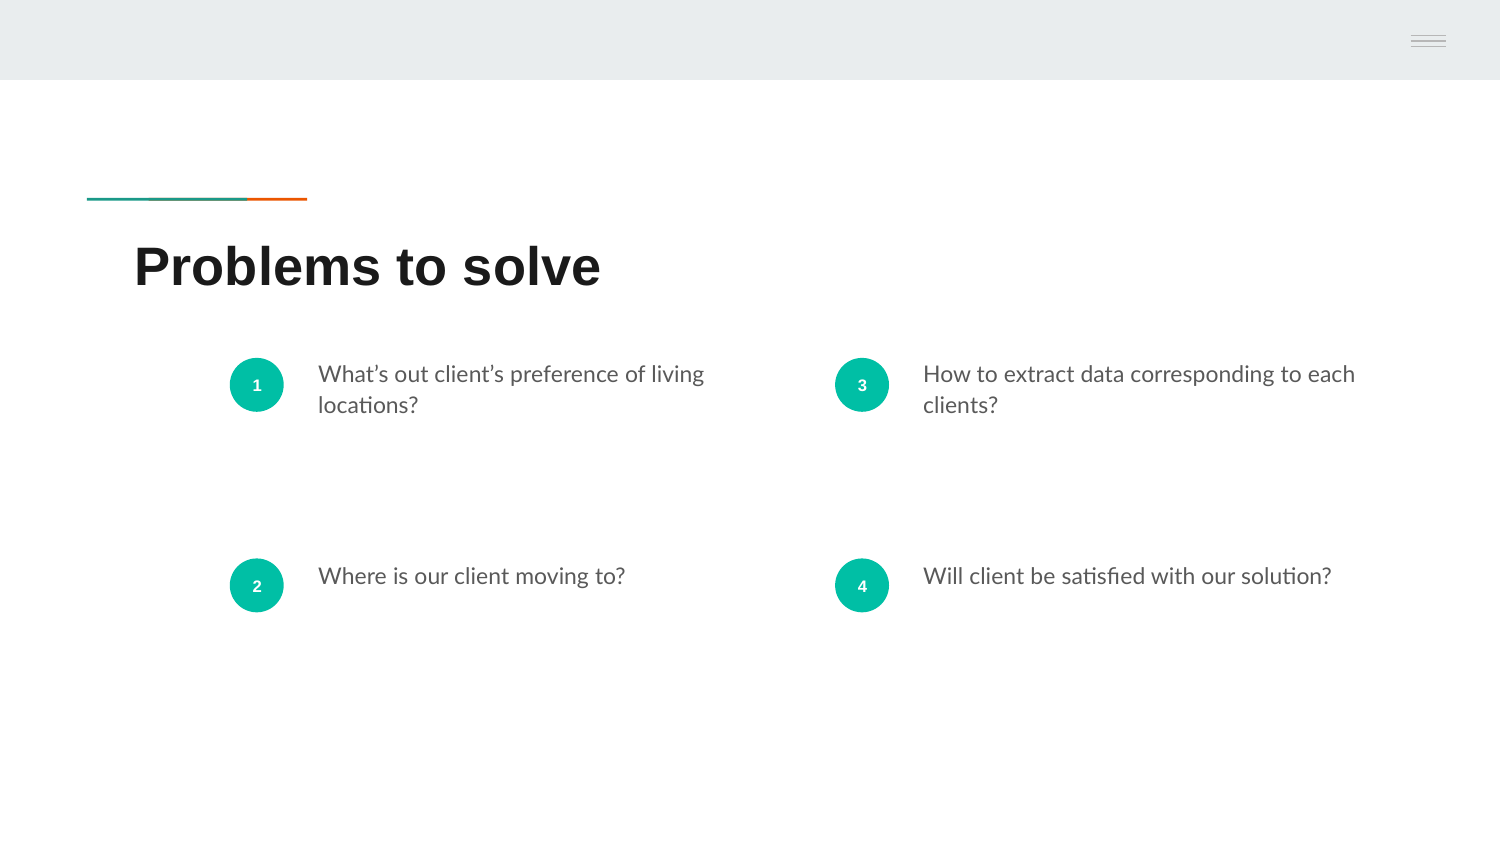

# Problems to solve
What’s out client’s preference of living locations?
How to extract data corresponding to each clients?
1
3
Where is our client moving to?
Will client be satisfied with our solution?
2
4